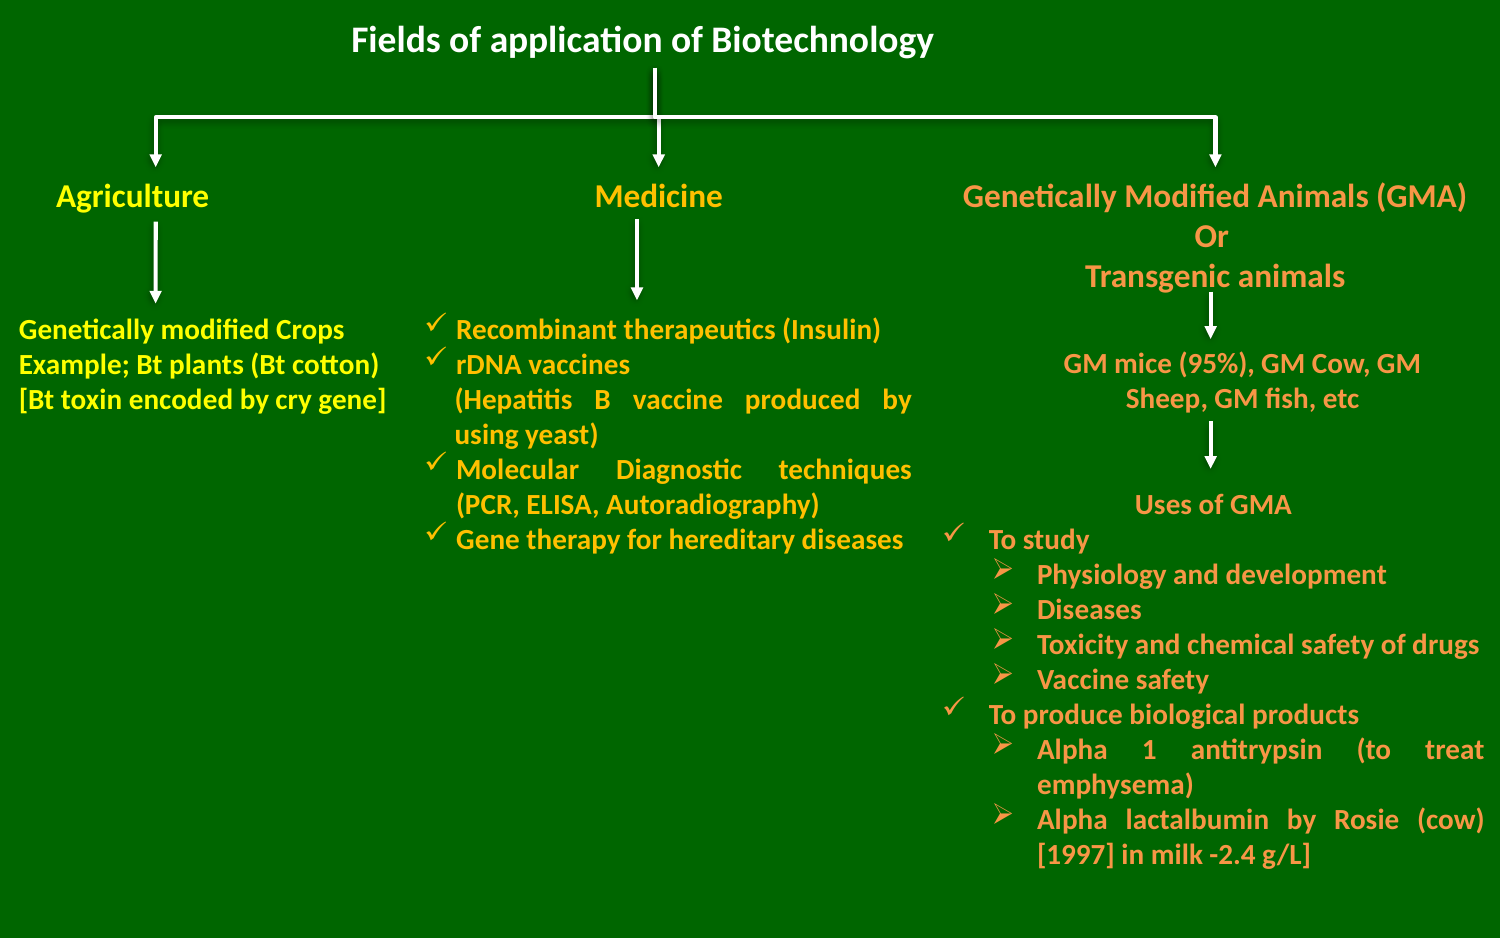

Fields of application of Biotechnology
Agriculture
Medicine
Genetically Modified Animals (GMA)
Or
Transgenic animals
Genetically modified Crops
Example; Bt plants (Bt cotton) [Bt toxin encoded by cry gene]
Recombinant therapeutics (Insulin)
rDNA vaccines
(Hepatitis B vaccine produced by using yeast)
Molecular Diagnostic techniques (PCR, ELISA, Autoradiography)
Gene therapy for hereditary diseases
GM mice (95%), GM Cow, GM Sheep, GM fish, etc
Uses of GMA
To study
Physiology and development
Diseases
Toxicity and chemical safety of drugs
Vaccine safety
To produce biological products
Alpha 1 antitrypsin (to treat emphysema)
Alpha lactalbumin by Rosie (cow) [1997] in milk -2.4 g/L]